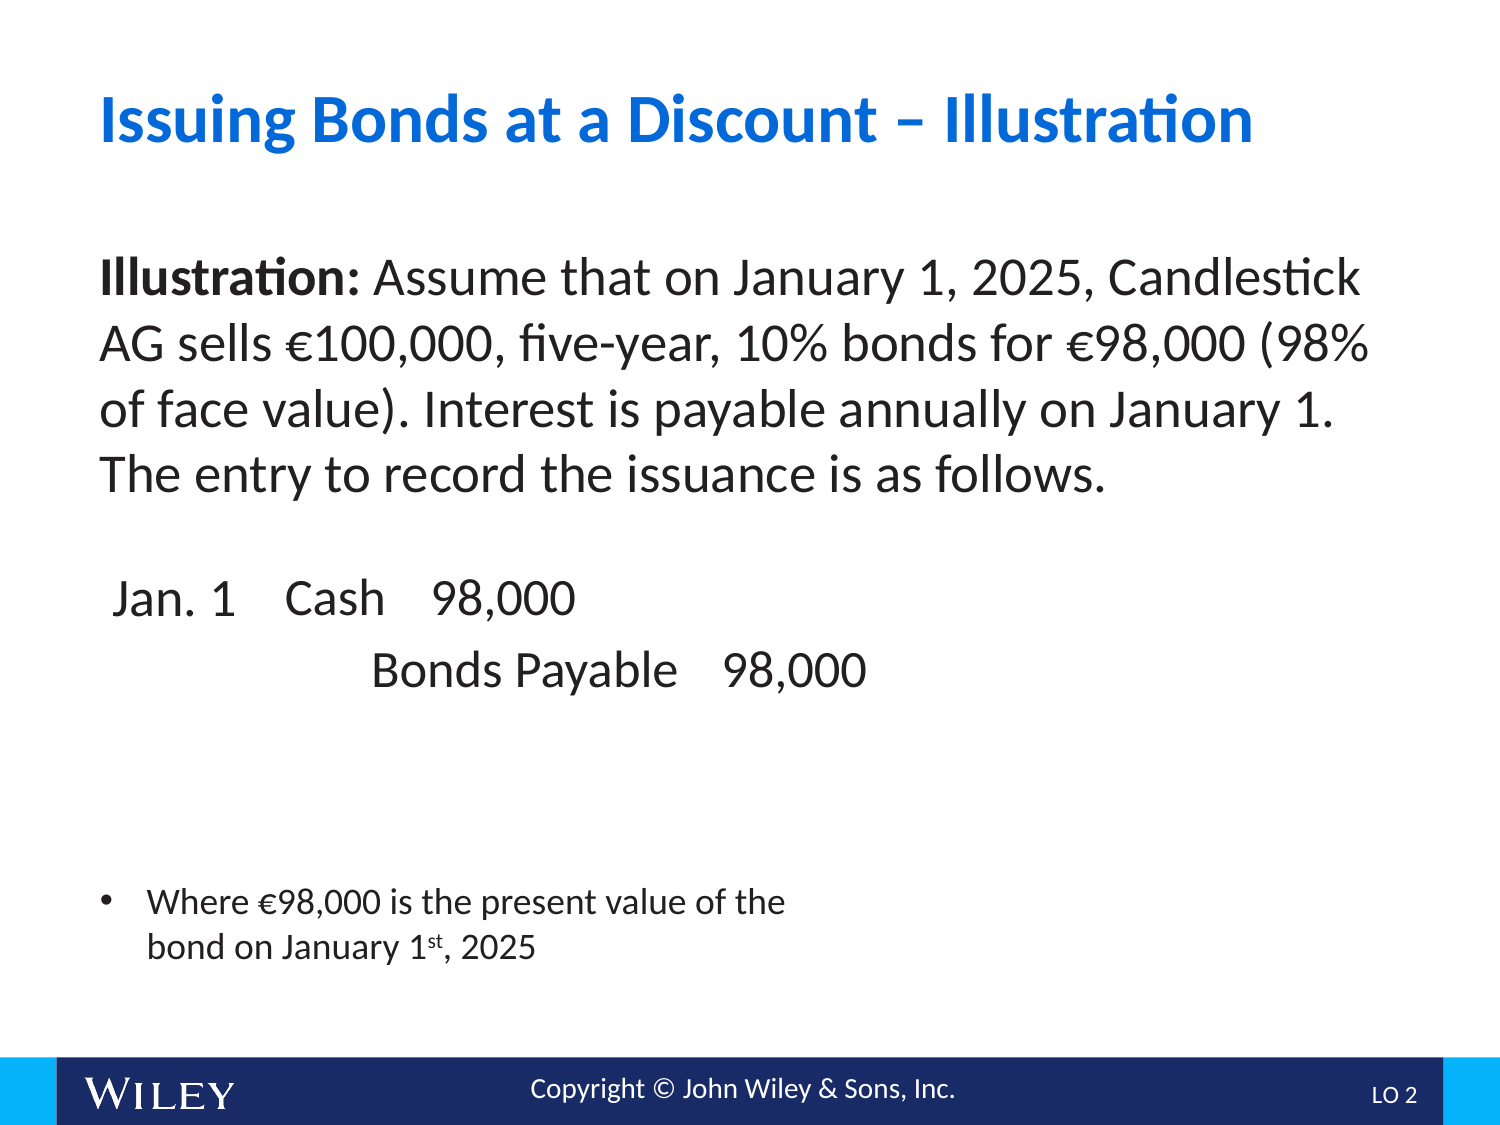

# Issuing Bonds at a Discount – Illustration
Illustration: Assume that on January 1, 2025, Candlestick AG sells €100,000, five-year, 10% bonds for €98,000 (98% of face value). Interest is payable annually on January 1. The entry to record the issuance is as follows.
Jan. 1
Cash						98,000
Bonds Payable					98,000
Where €98,000 is the present value of the bond on January 1st, 2025
L O 2